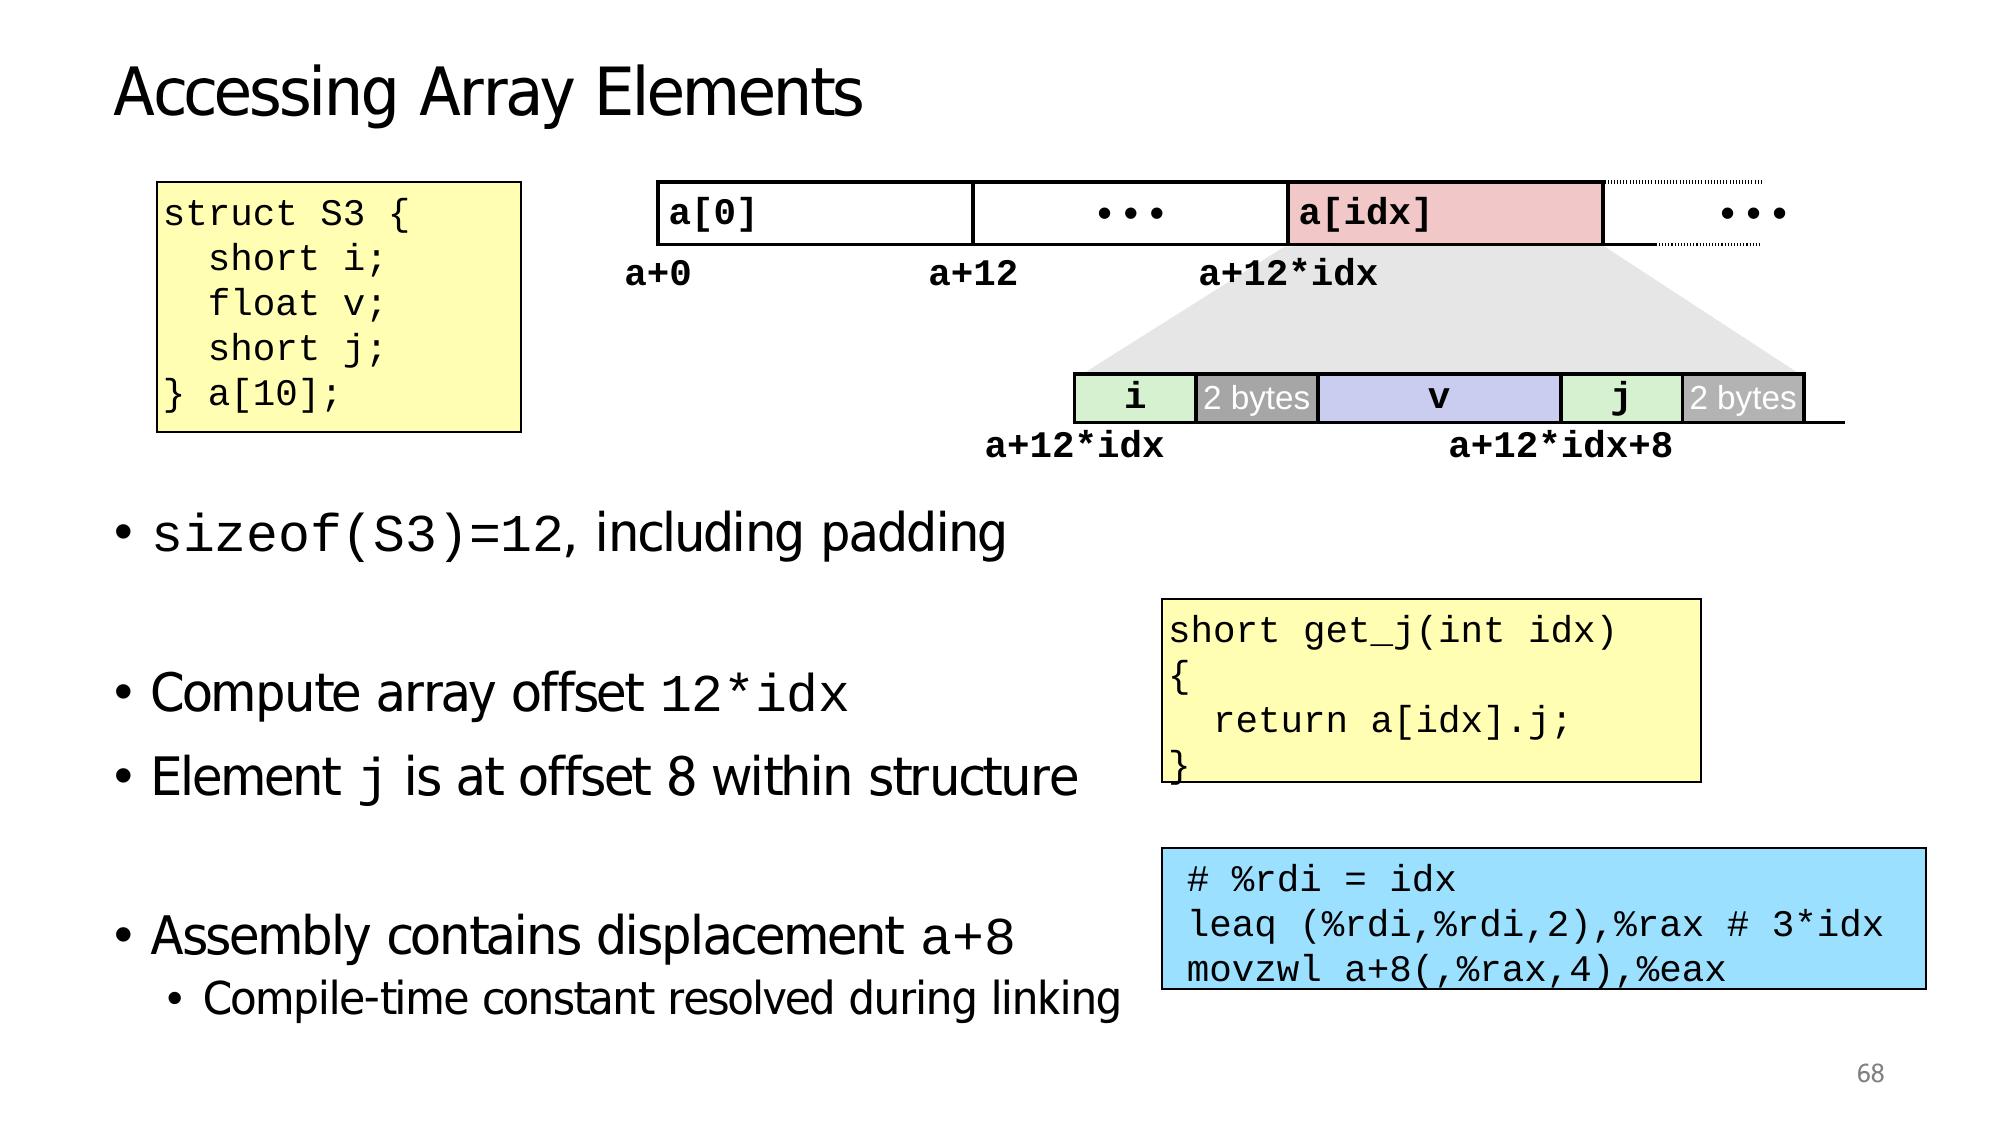

# Accessing Array Elements
struct S3 {
  short i;
  float v;
  short j;
} a[10];
|  | a[0] |  |  |  |  | • • • |  |  |  | a[idx] |  |  |  | • • |  |  | • |  |  |  |
| --- | --- | --- | --- | --- | --- | --- | --- | --- | --- | --- | --- | --- | --- | --- | --- | --- | --- | --- | --- | --- |
| a+0 |  |  |  |  | a+12 |  |  |  | a+12\*idx |  |  |  |  |  |  |  |  |  |  |  |

|  |  |  |  |  | i | 2 bytes |  | v |  |  | j | 2 bytes |  |  |  |
| --- | --- | --- | --- | --- | --- | --- | --- | --- | --- | --- | --- | --- | --- | --- | --- |
|  |  |  |  | a+12\*idx |  |  |  |  |  | a+12\*idx+8 |  |  |  |  |  |
sizeof(S3)=12, including padding

Compute array offset 12*idx
Element j is at offset 8 within structure

Assembly contains displacement a+8
Compile-time constant resolved during linking
short get_j(int idx)
{
  return a[idx].j;
}
	# %rdi = idx
	leaq (%rdi,%rdi,2),%rax # 3*idx
	movzwl a+8(,%rax,4),%eax
68